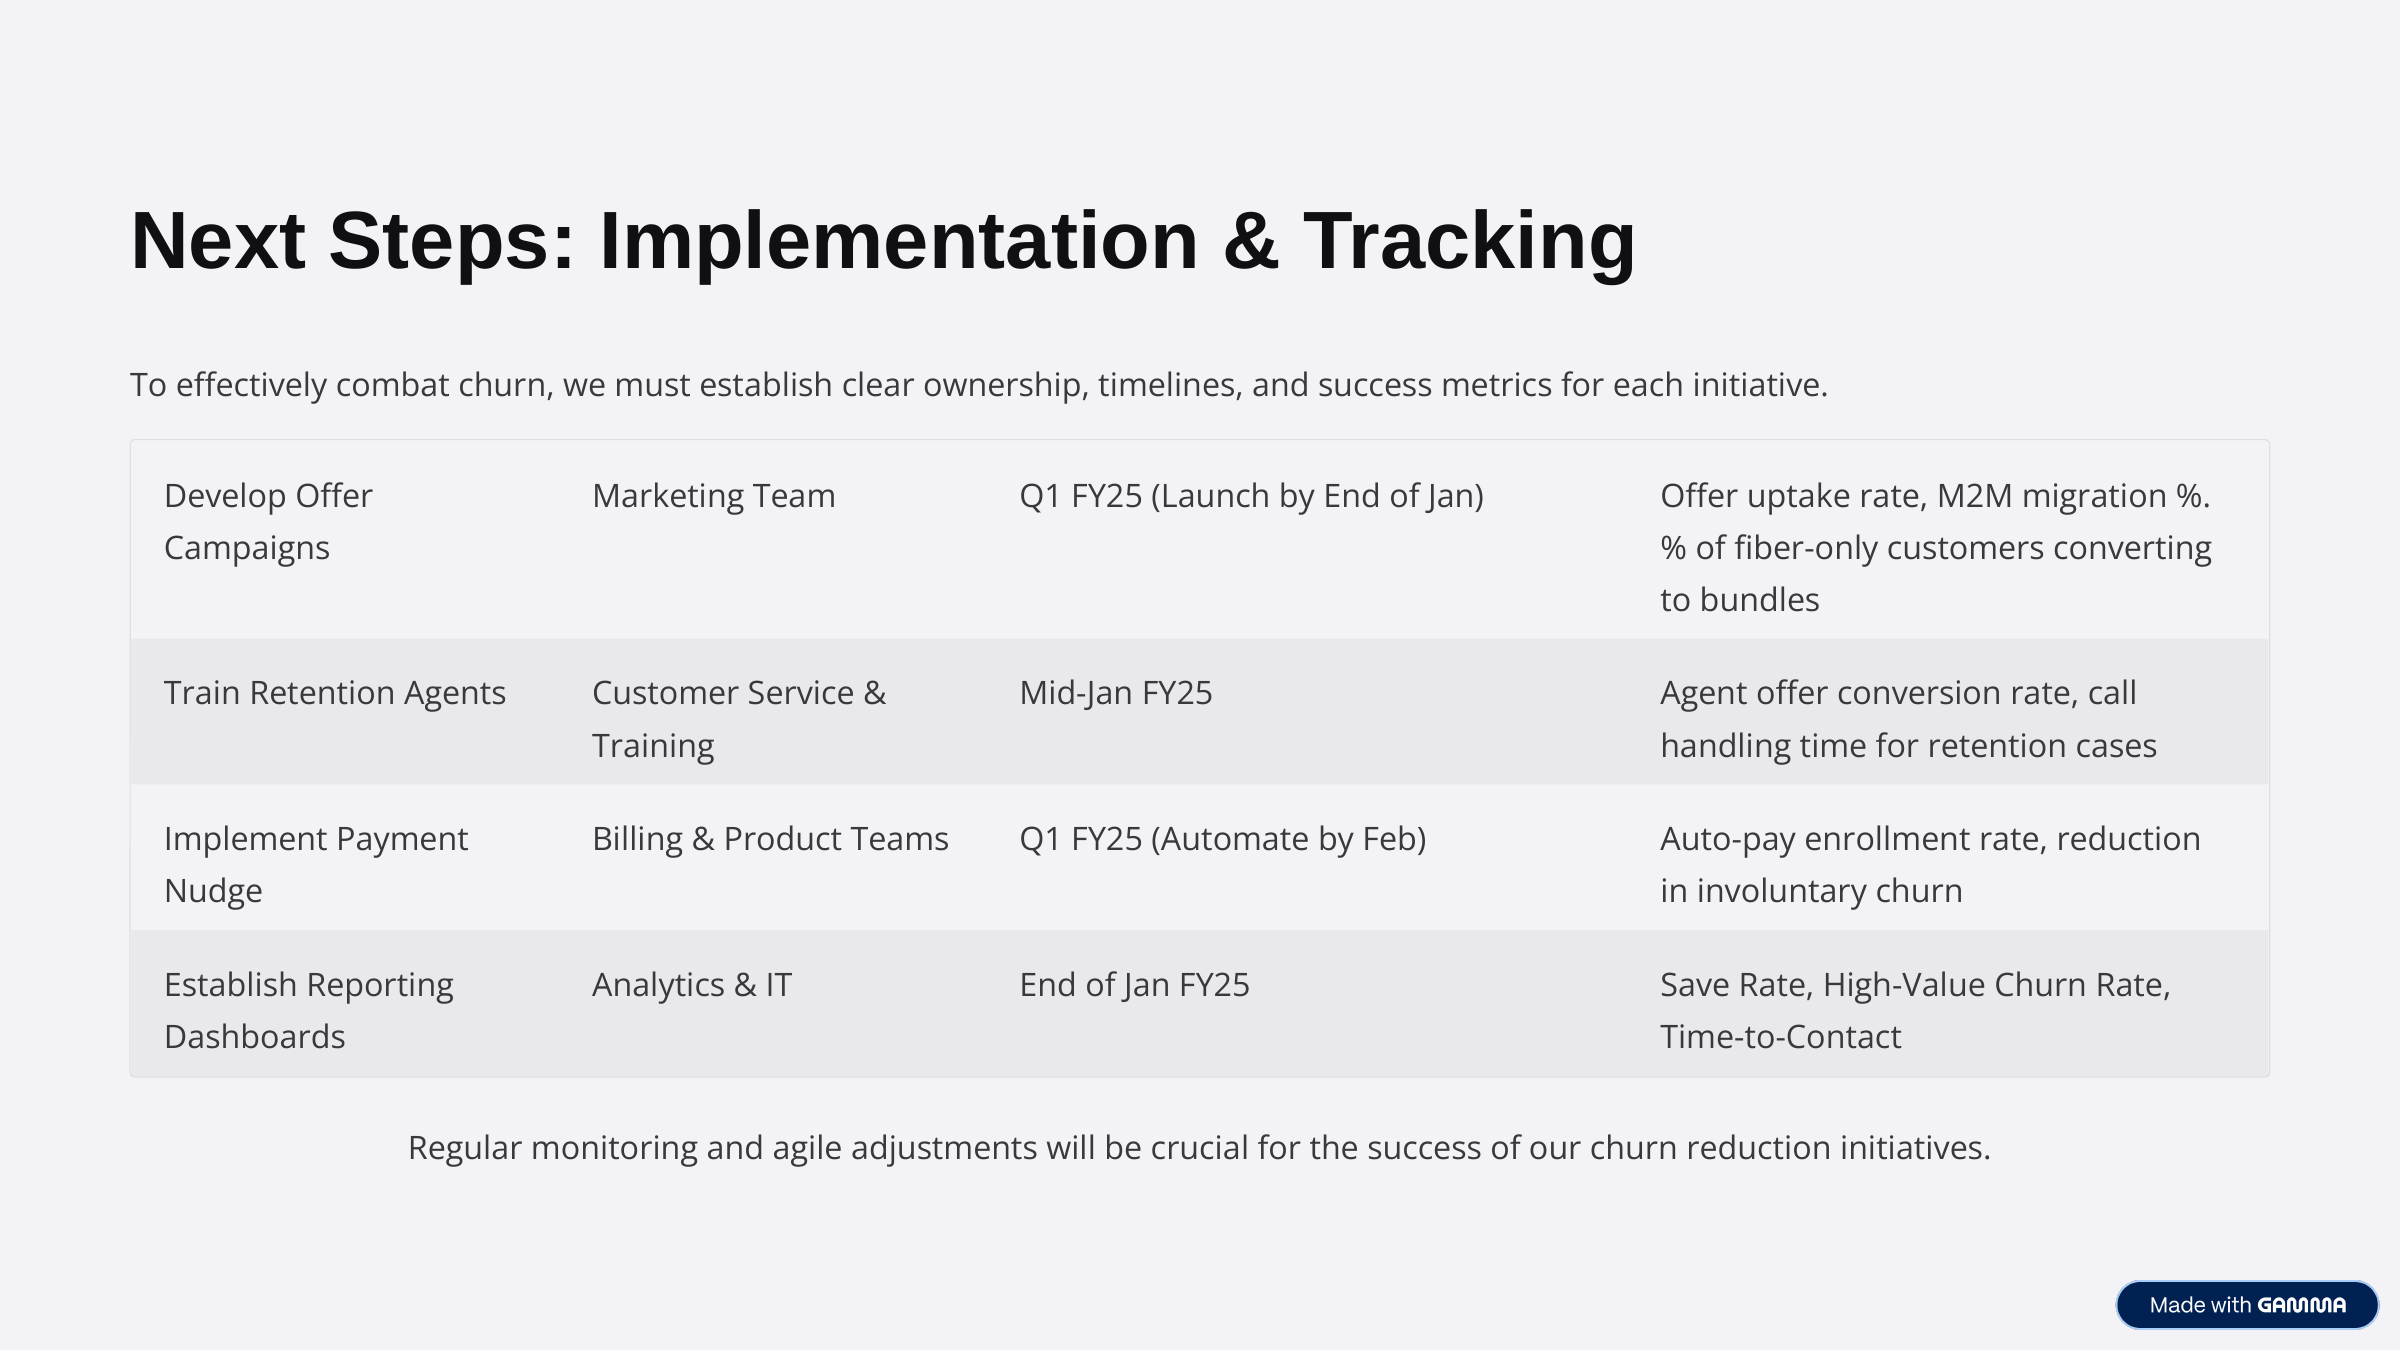

Next Steps: Implementation & Tracking
To effectively combat churn, we must establish clear ownership, timelines, and success metrics for each initiative.

Develop Offer Campaigns
Marketing Team
Q1 FY25 (Launch by End of Jan)
Offer uptake rate, M2M migration %. % of fiber-only customers converting to bundles

Train Retention Agents
Customer Service & Training
Mid-Jan FY25
Agent offer conversion rate, call handling time for retention cases

Implement Payment Nudge
Billing & Product Teams
Q1 FY25 (Automate by Feb)
Auto-pay enrollment rate, reduction in involuntary churn

Establish Reporting Dashboards
Analytics & IT
End of Jan FY25
Save Rate, High-Value Churn Rate, Time-to-Contact
Regular monitoring and agile adjustments will be crucial for the success of our churn reduction initiatives.